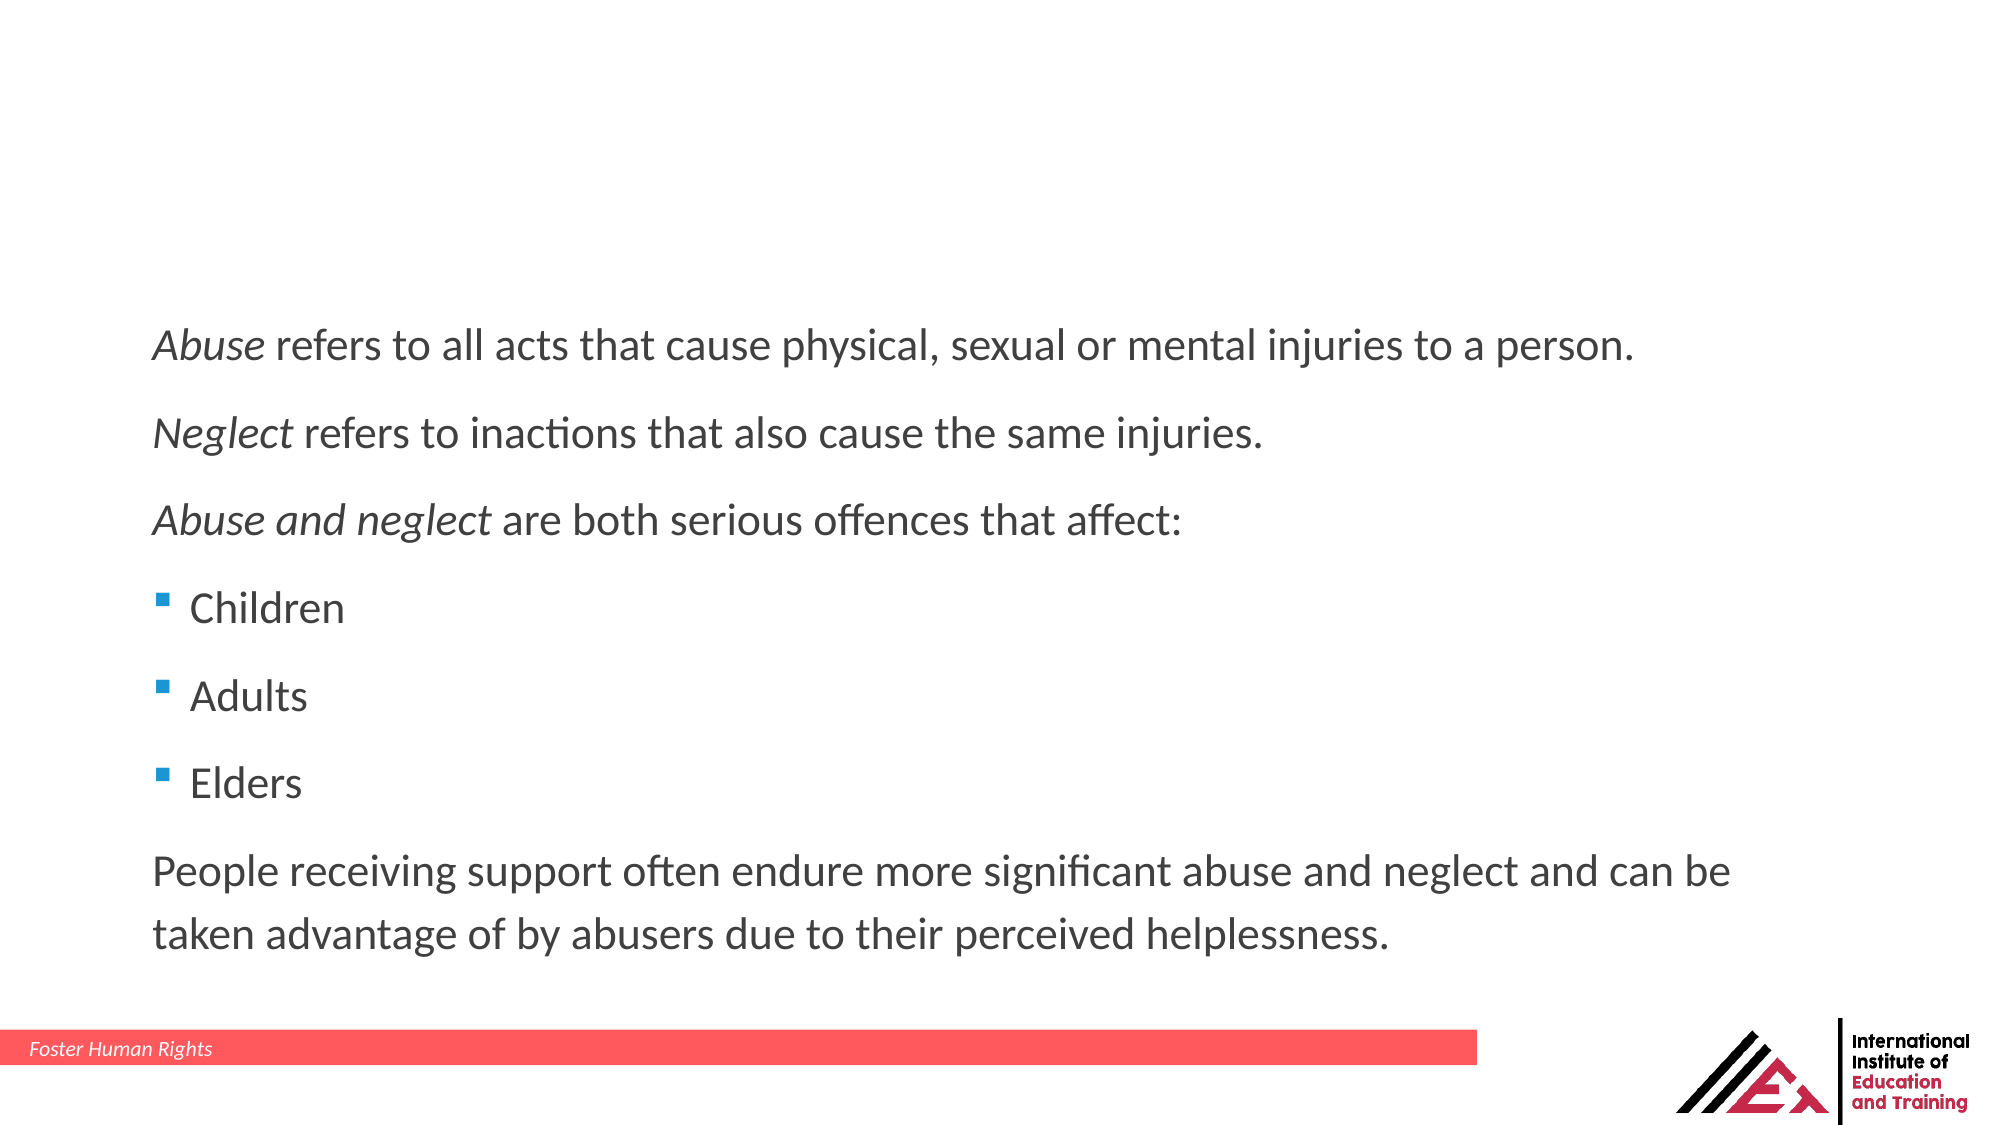

Abuse refers to all acts that cause physical, sexual or mental injuries to a person.
Neglect refers to inactions that also cause the same injuries.
Abuse and neglect are both serious offences that affect:
Children
Adults
Elders
People receiving support often endure more significant abuse and neglect and can be taken advantage of by abusers due to their perceived helplessness.
Foster Human Rights